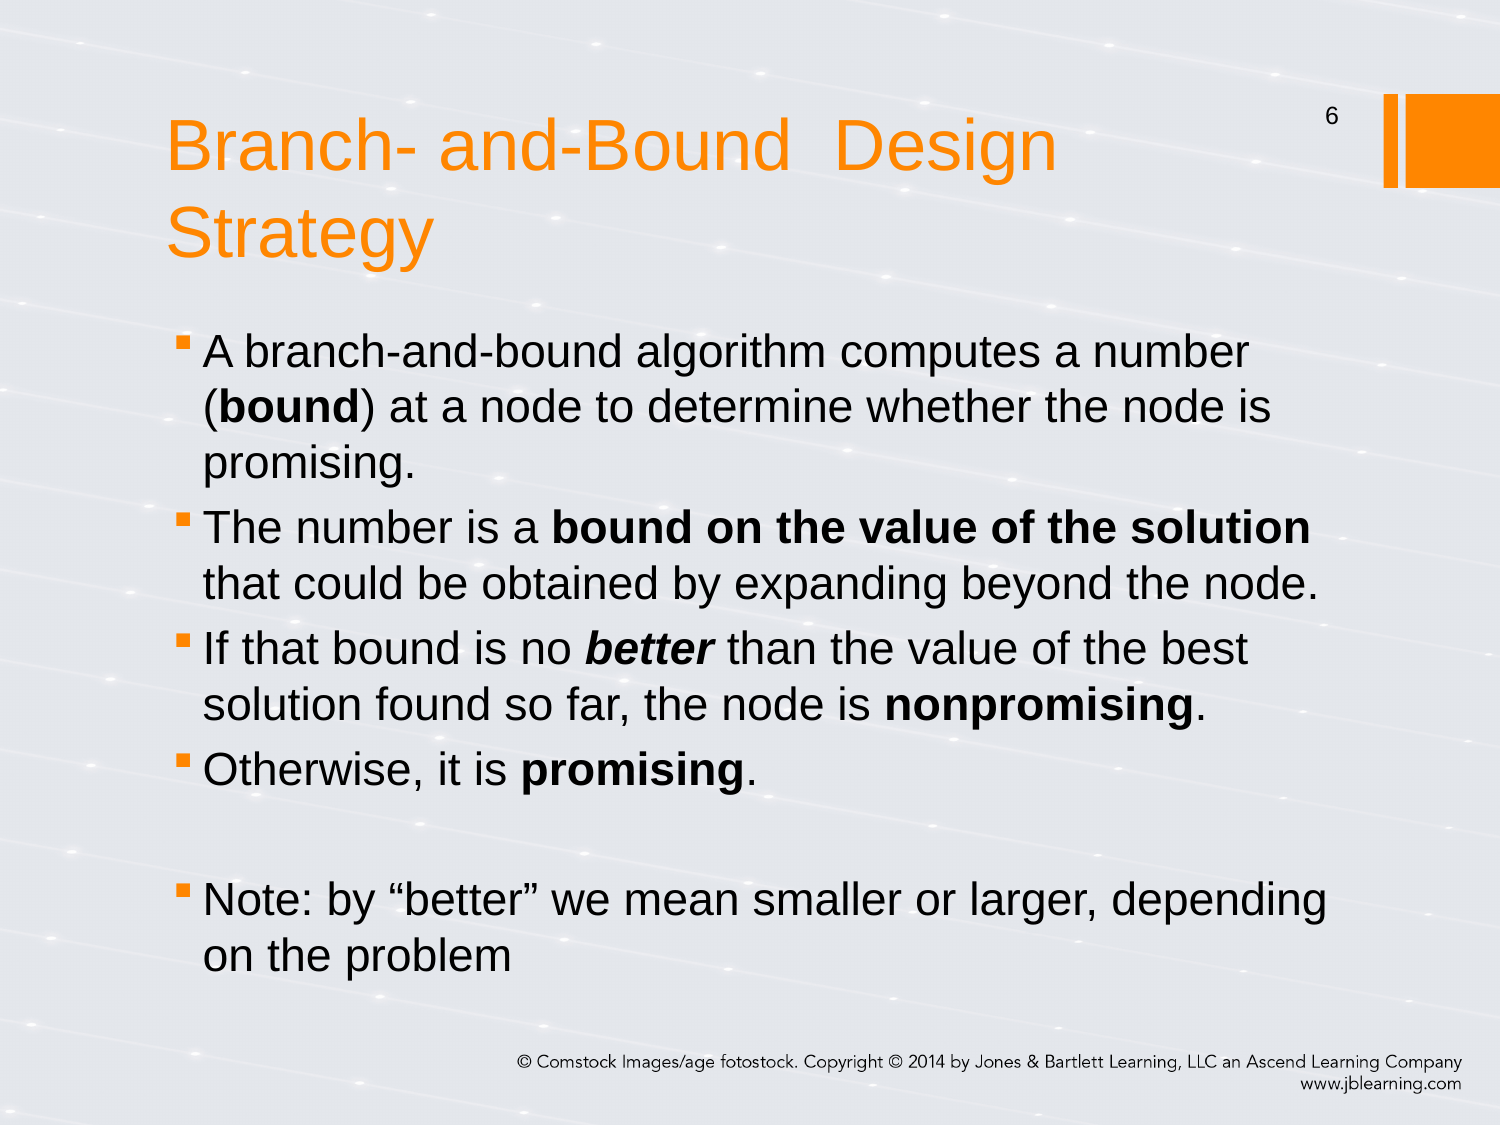

# Branch- and-Bound  Design Strategy
6
A branch-and-bound algorithm computes a number (bound) at a node to determine whether the node is promising.
The number is a bound on the value of the solution that could be obtained by expanding beyond the node.
If that bound is no better than the value of the best solution found so far, the node is nonpromising.
Otherwise, it is promising.

Note: by “better” we mean smaller or larger, depending on the problem